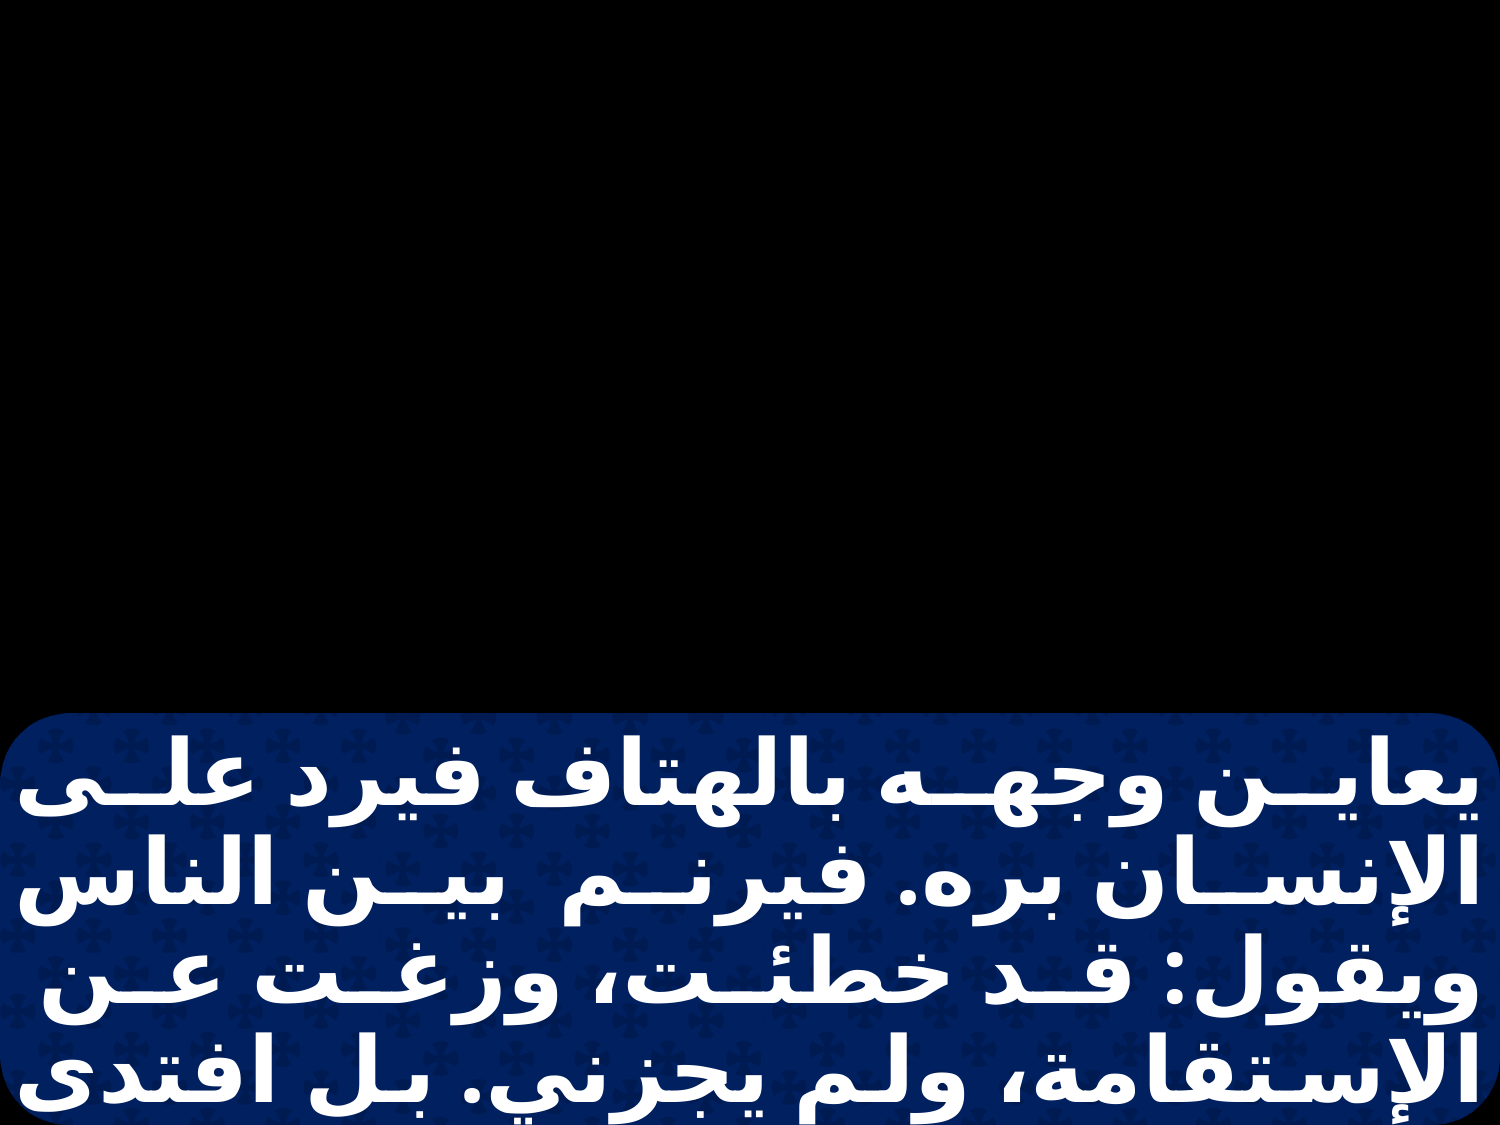

يعاين وجهه بالهتاف فيرد على الإنسان بره. فيرنم  بين الناس ويقول: قد خطئت، وزغت عن  الإستقامة، ولم يجزني. بل افتدى نفسي من الهبوط  إلى الفساد، وحياتي تبصر النور هذا كله يفعله الله